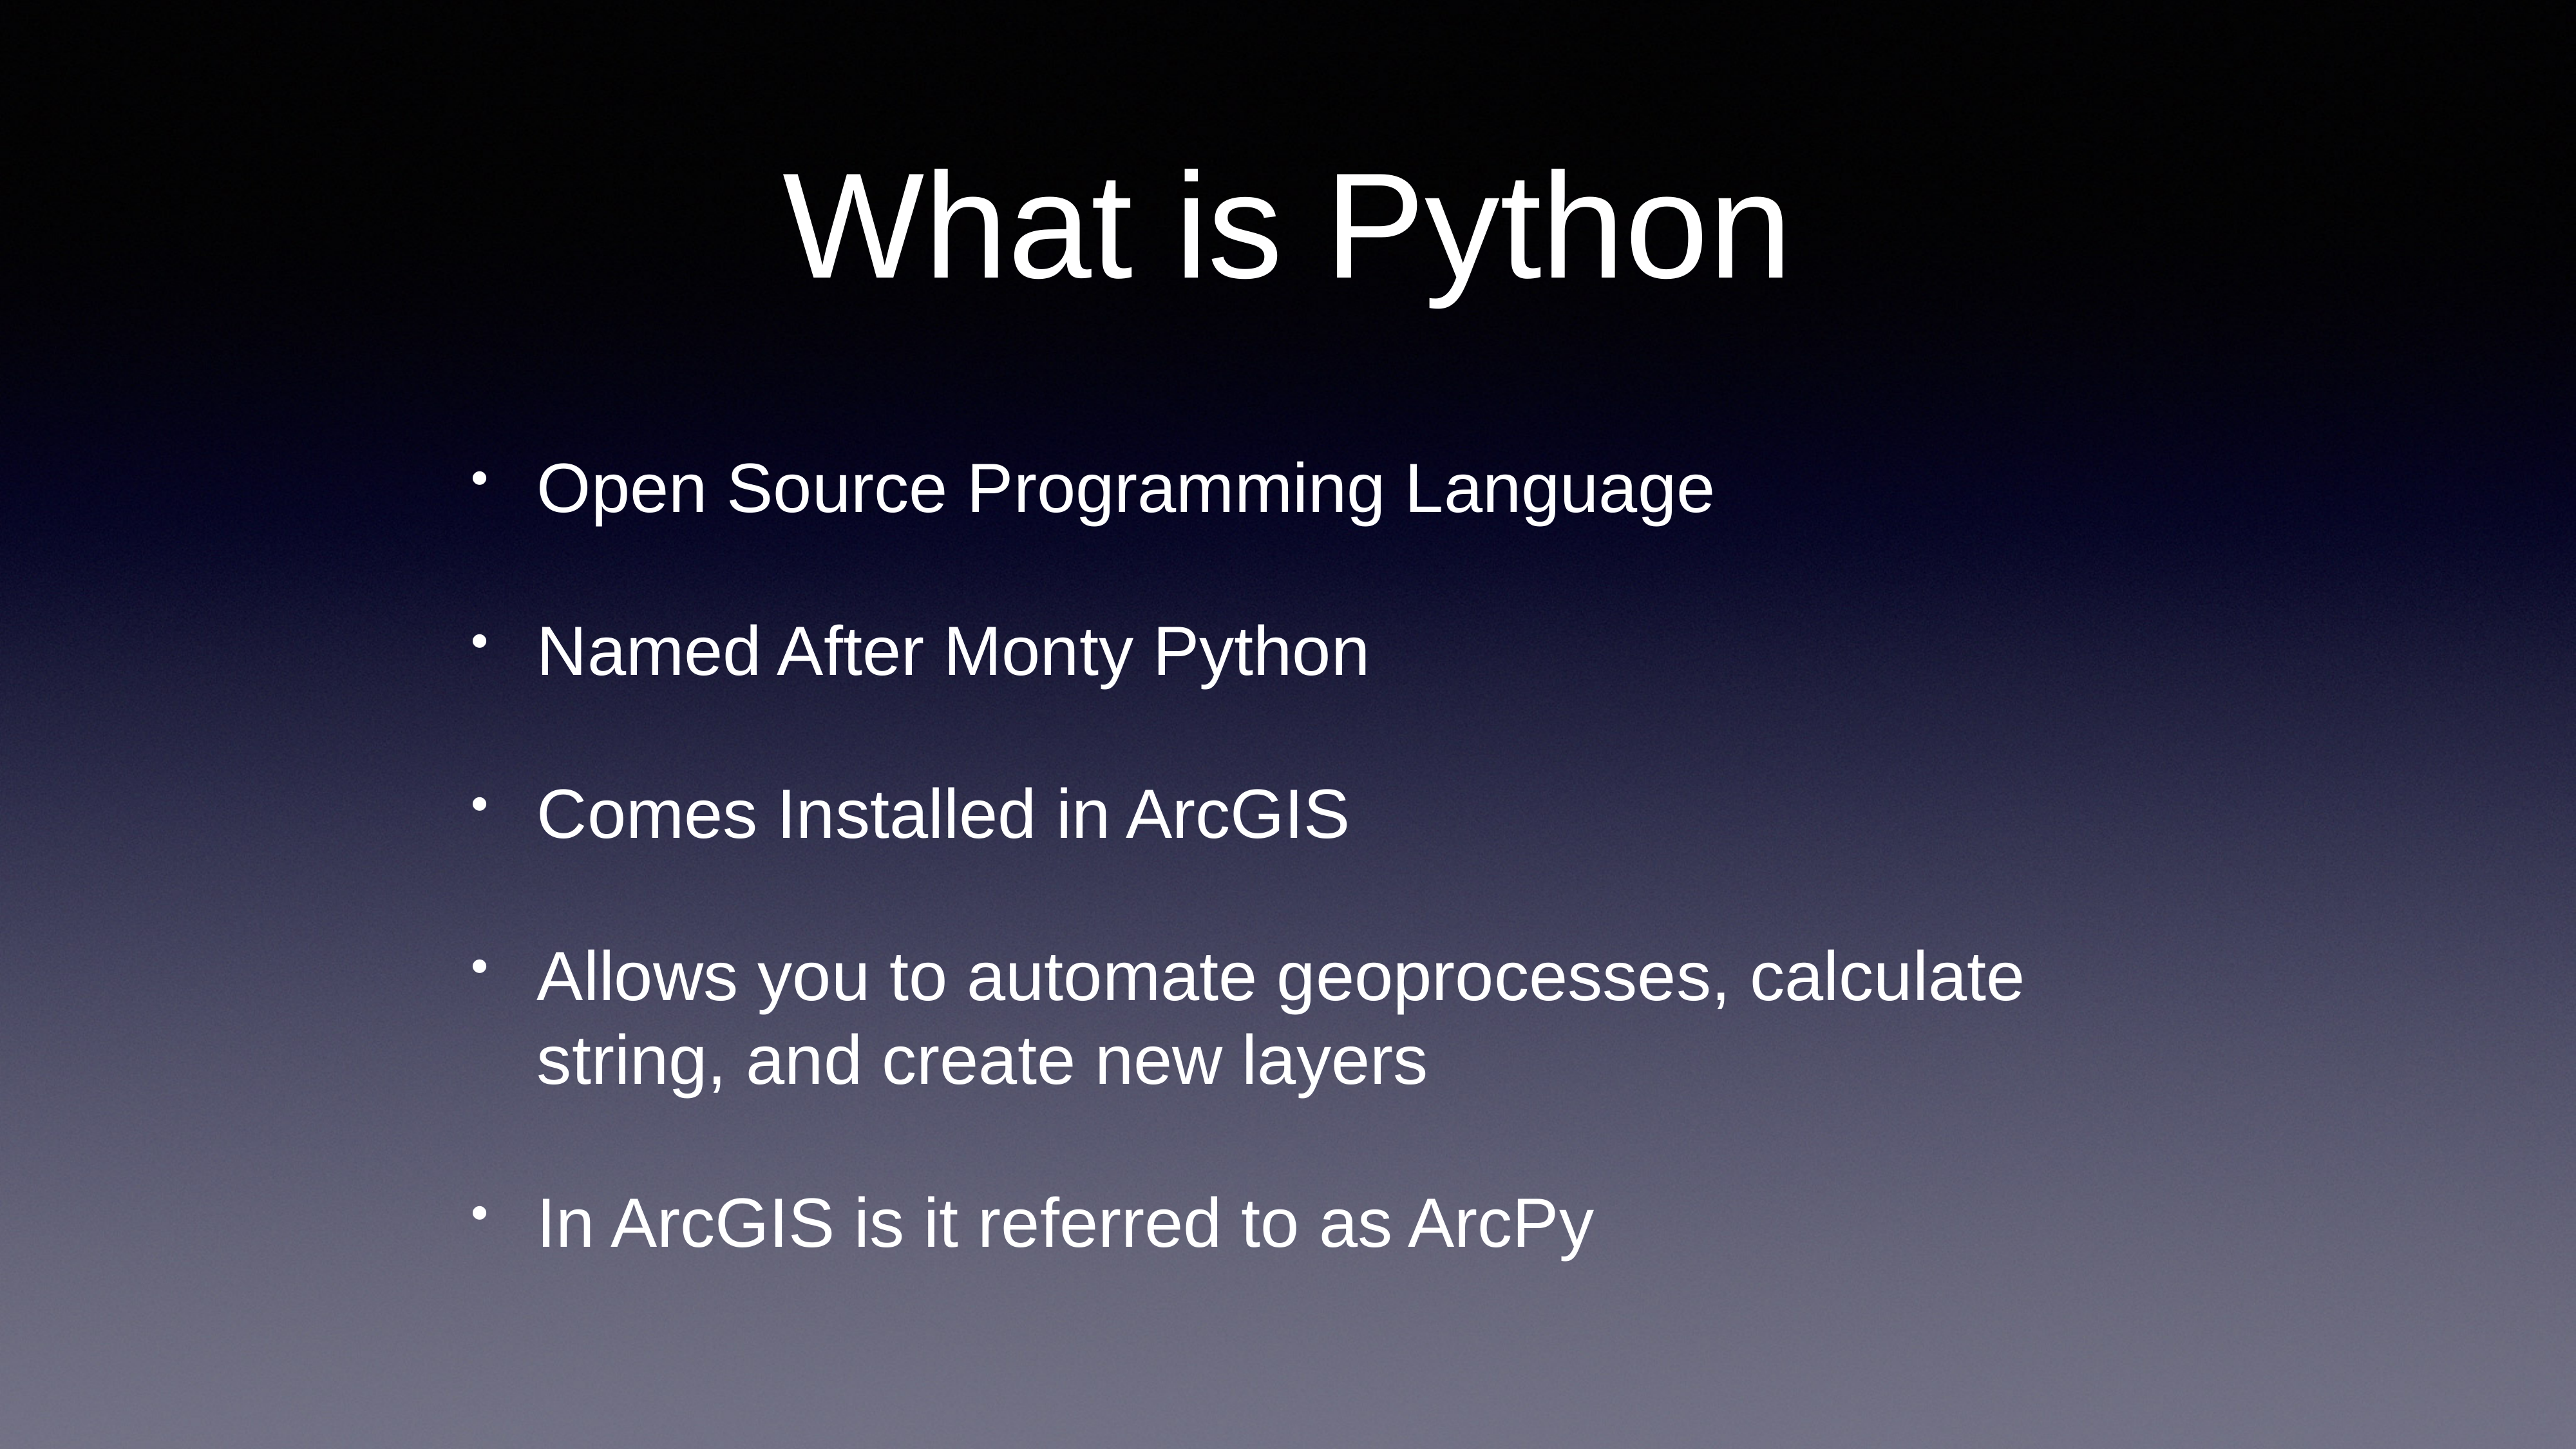

# What is Python
Open Source Programming Language
Named After Monty Python
Comes Installed in ArcGIS
Allows you to automate geoprocesses, calculate string, and create new layers
In ArcGIS is it referred to as ArcPy